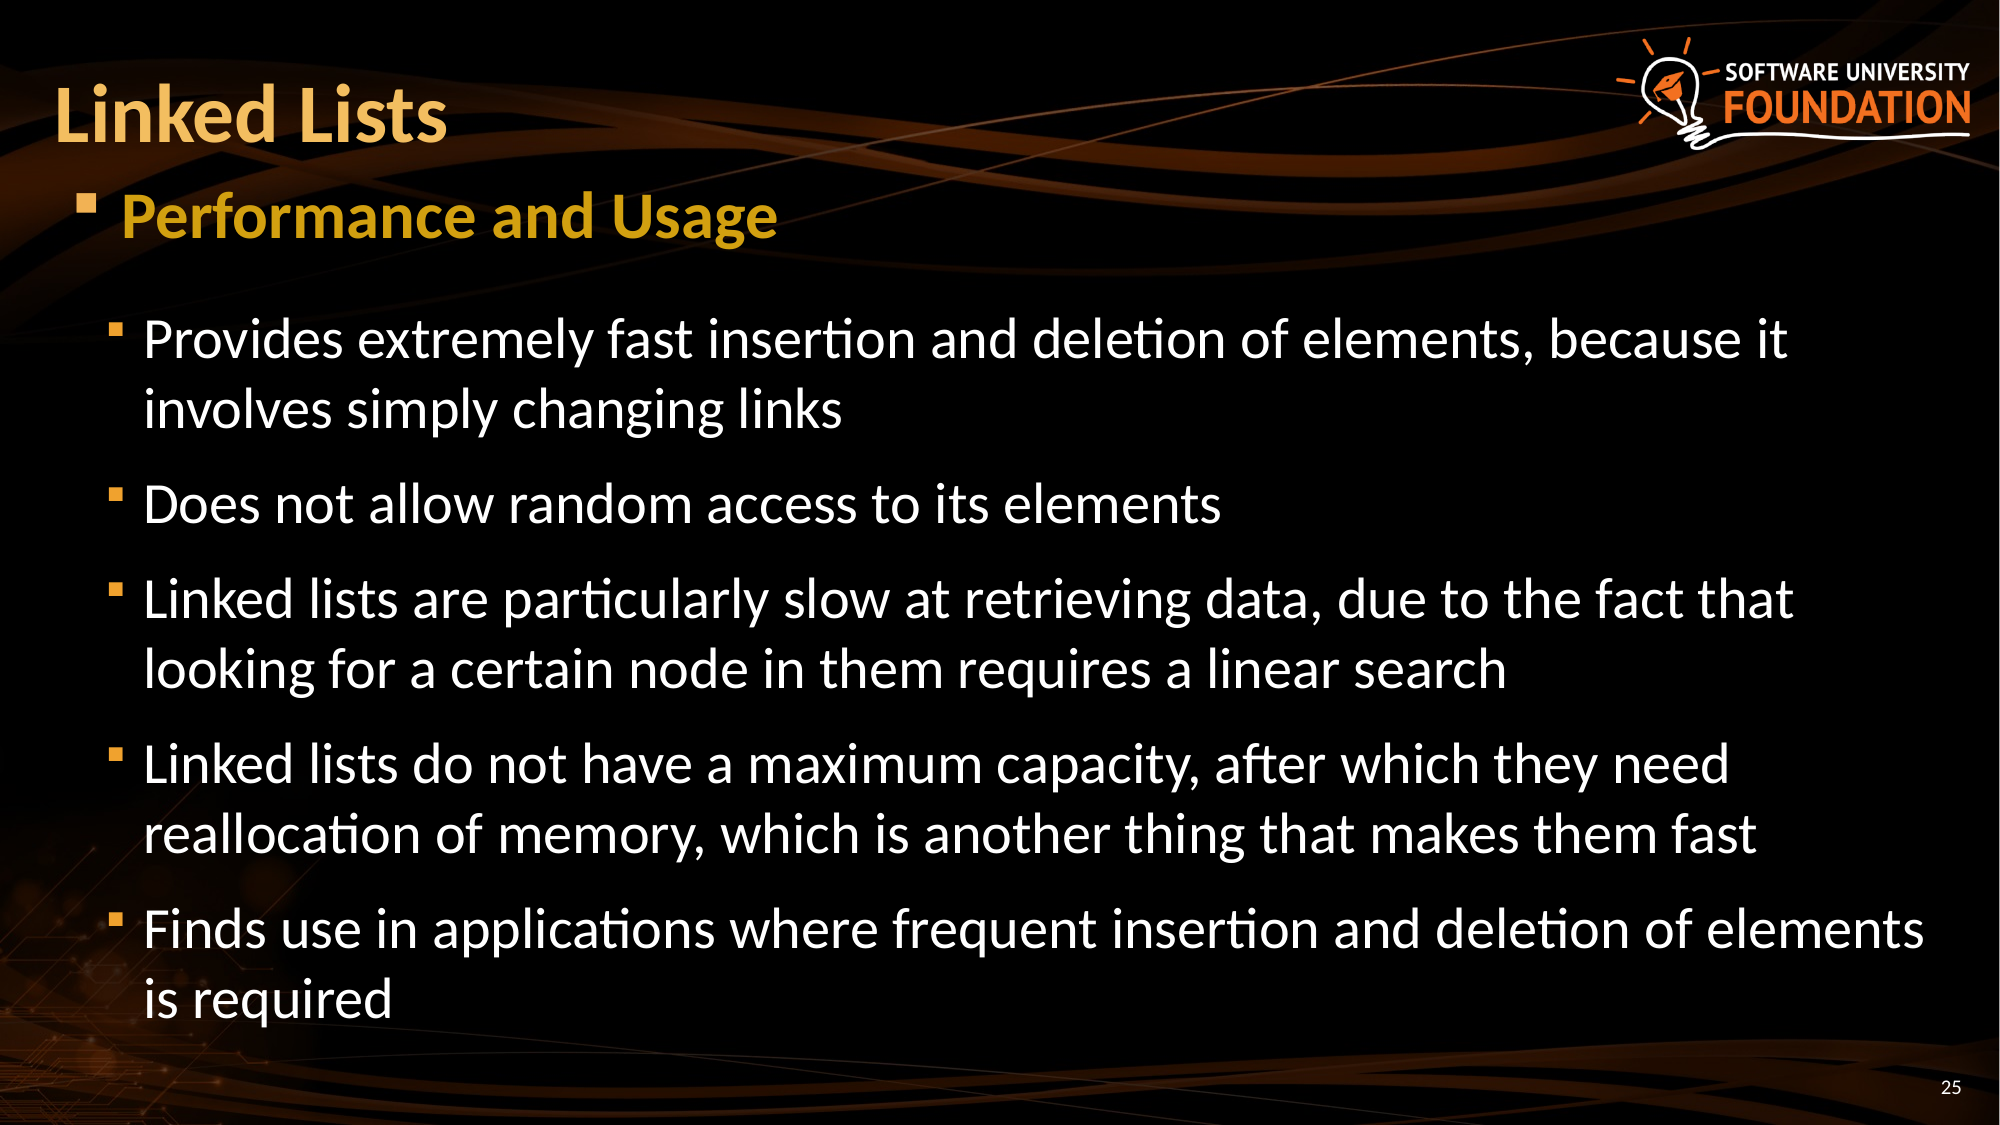

Linked Lists
Performance and Usage
Provides extremely fast insertion and deletion of elements, because it involves simply changing links
Does not allow random access to its elements
Linked lists are particularly slow at retrieving data, due to the fact that looking for a certain node in them requires a linear search
Linked lists do not have a maximum capacity, after which they need reallocation of memory, which is another thing that makes them fast
Finds use in applications where frequent insertion and deletion of elements is required
25